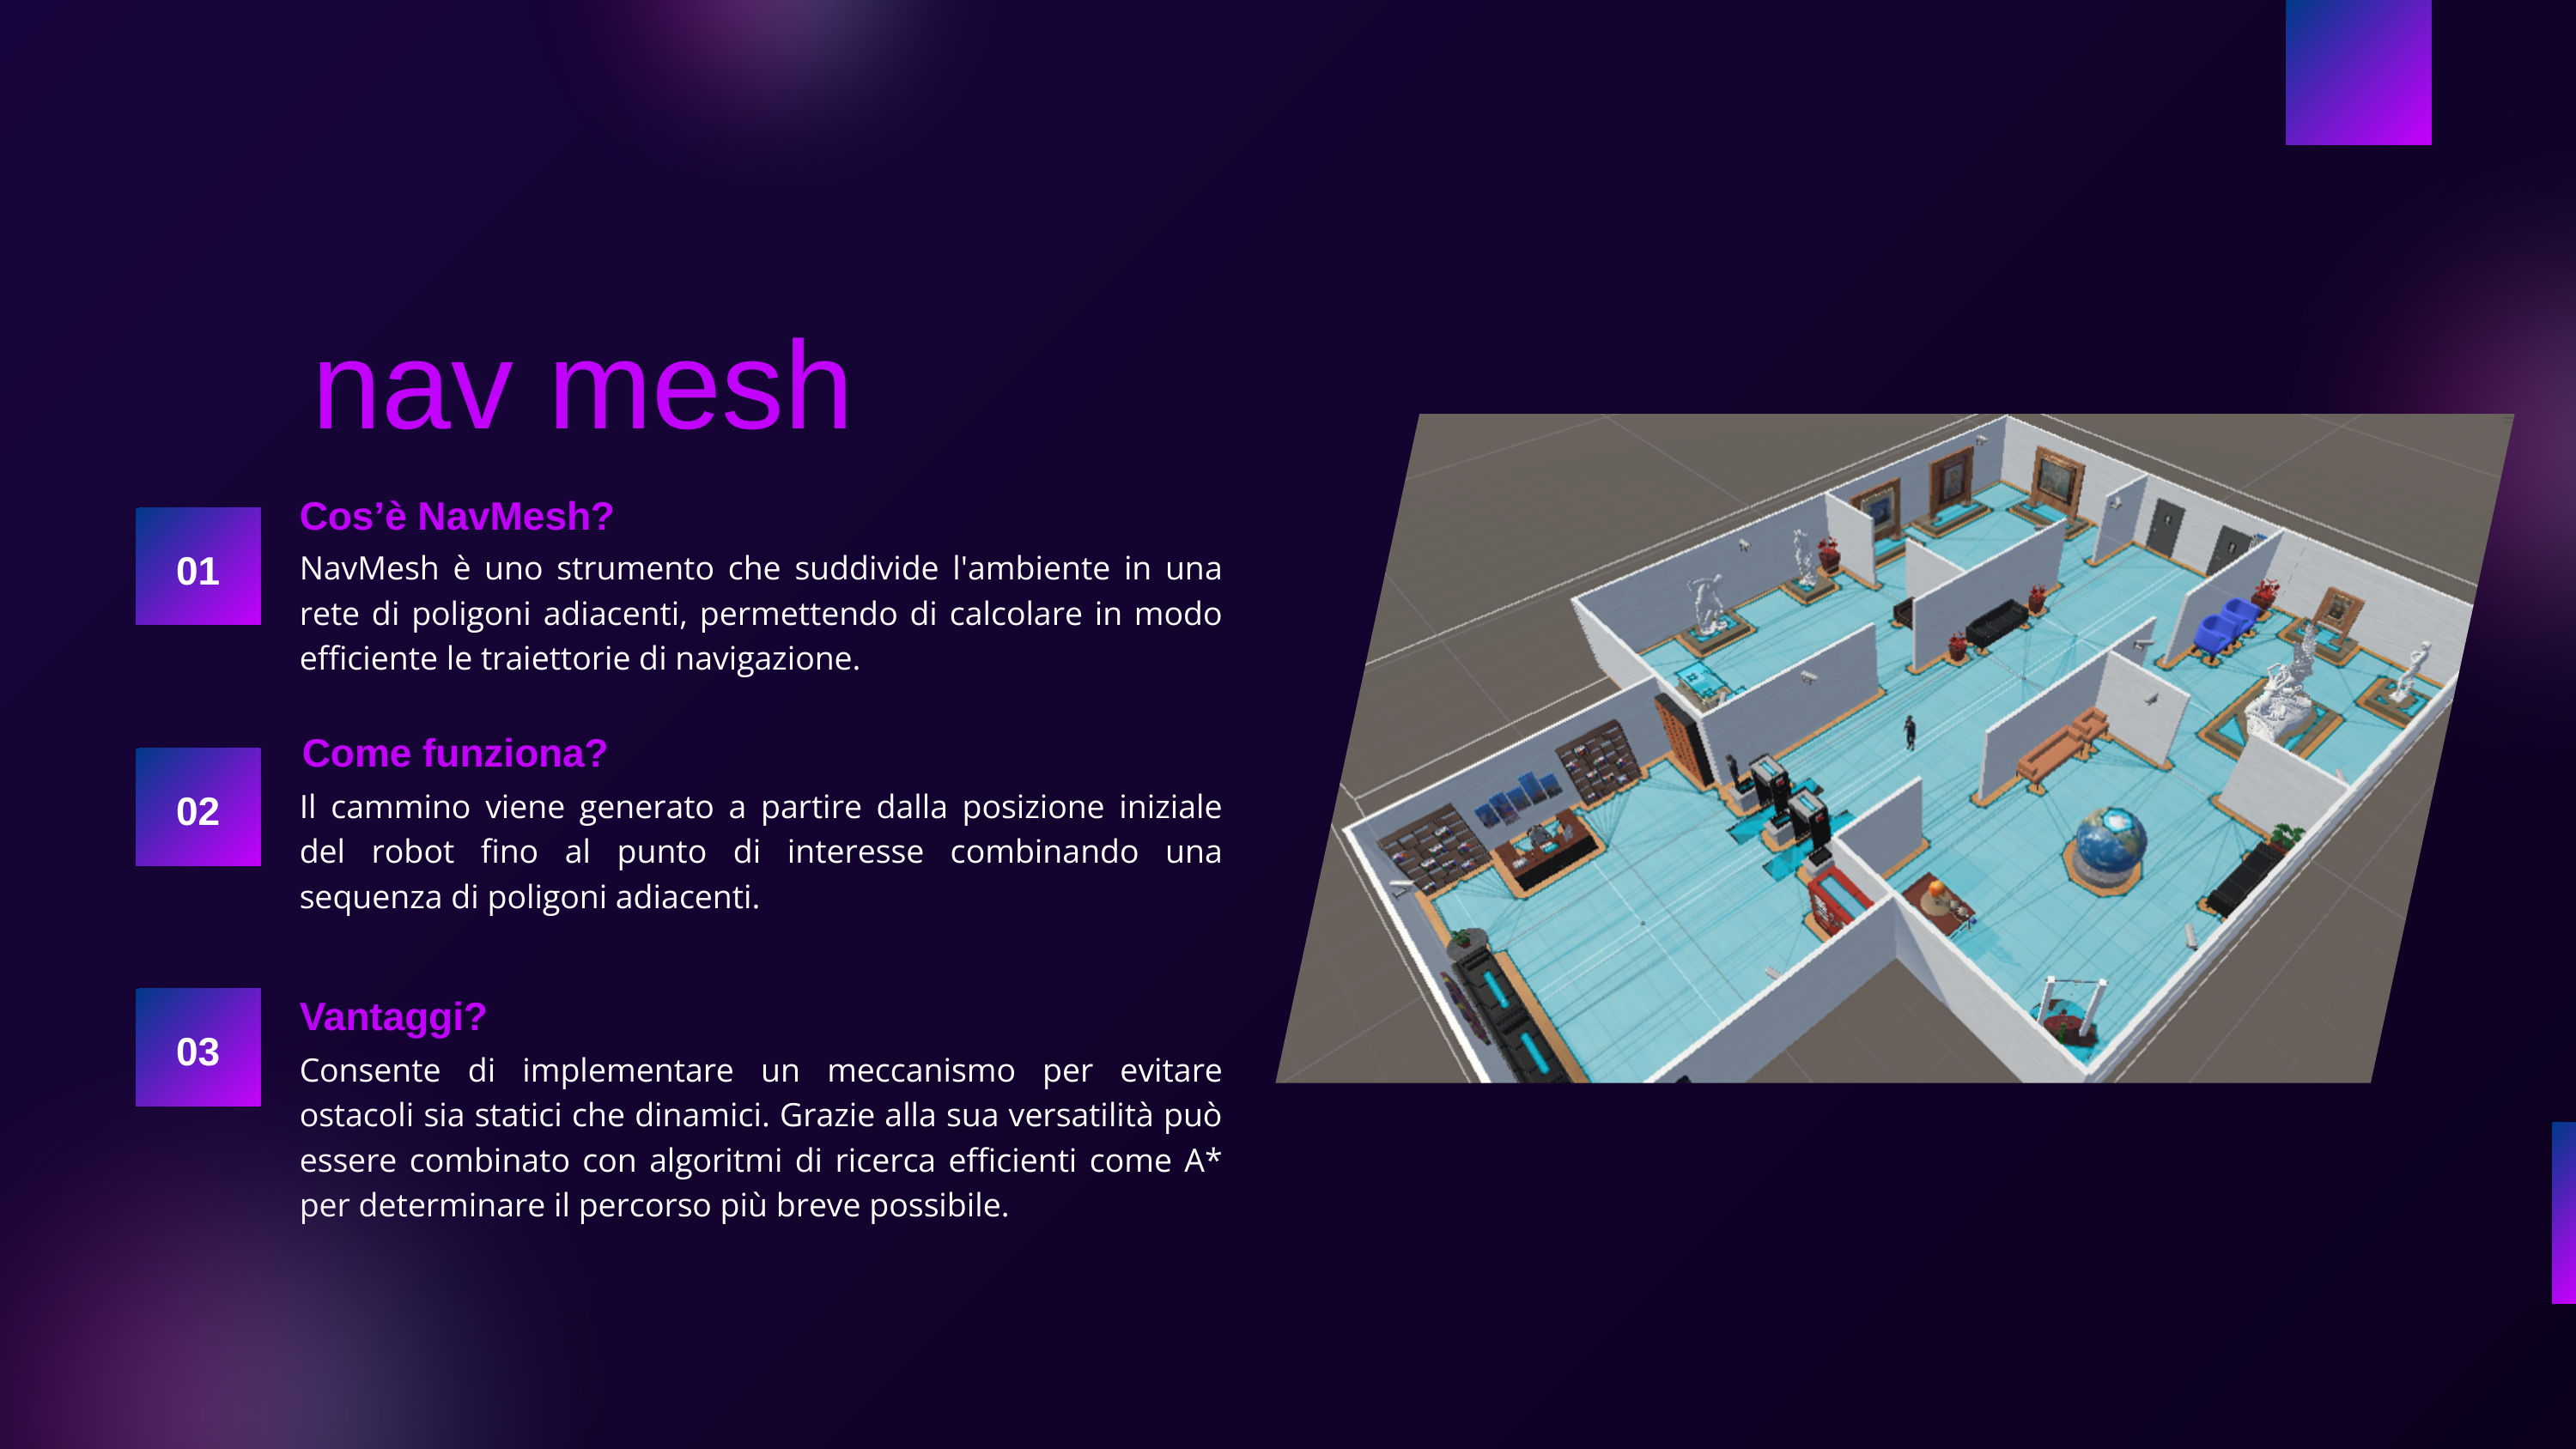

nav mesh

Cos’è NavMesh?

01
NavMesh è uno strumento che suddivide l'ambiente in una rete di poligoni adiacenti, permettendo di calcolare in modo efficiente le traiettorie di navigazione.
Come funziona?

02
Il cammino viene generato a partire dalla posizione iniziale del robot fino al punto di interesse combinando una sequenza di poligoni adiacenti.
Vantaggi?

03
Consente di implementare un meccanismo per evitare ostacoli sia statici che dinamici. Grazie alla sua versatilità può essere combinato con algoritmi di ricerca efficienti come A* per determinare il percorso più breve possibile.